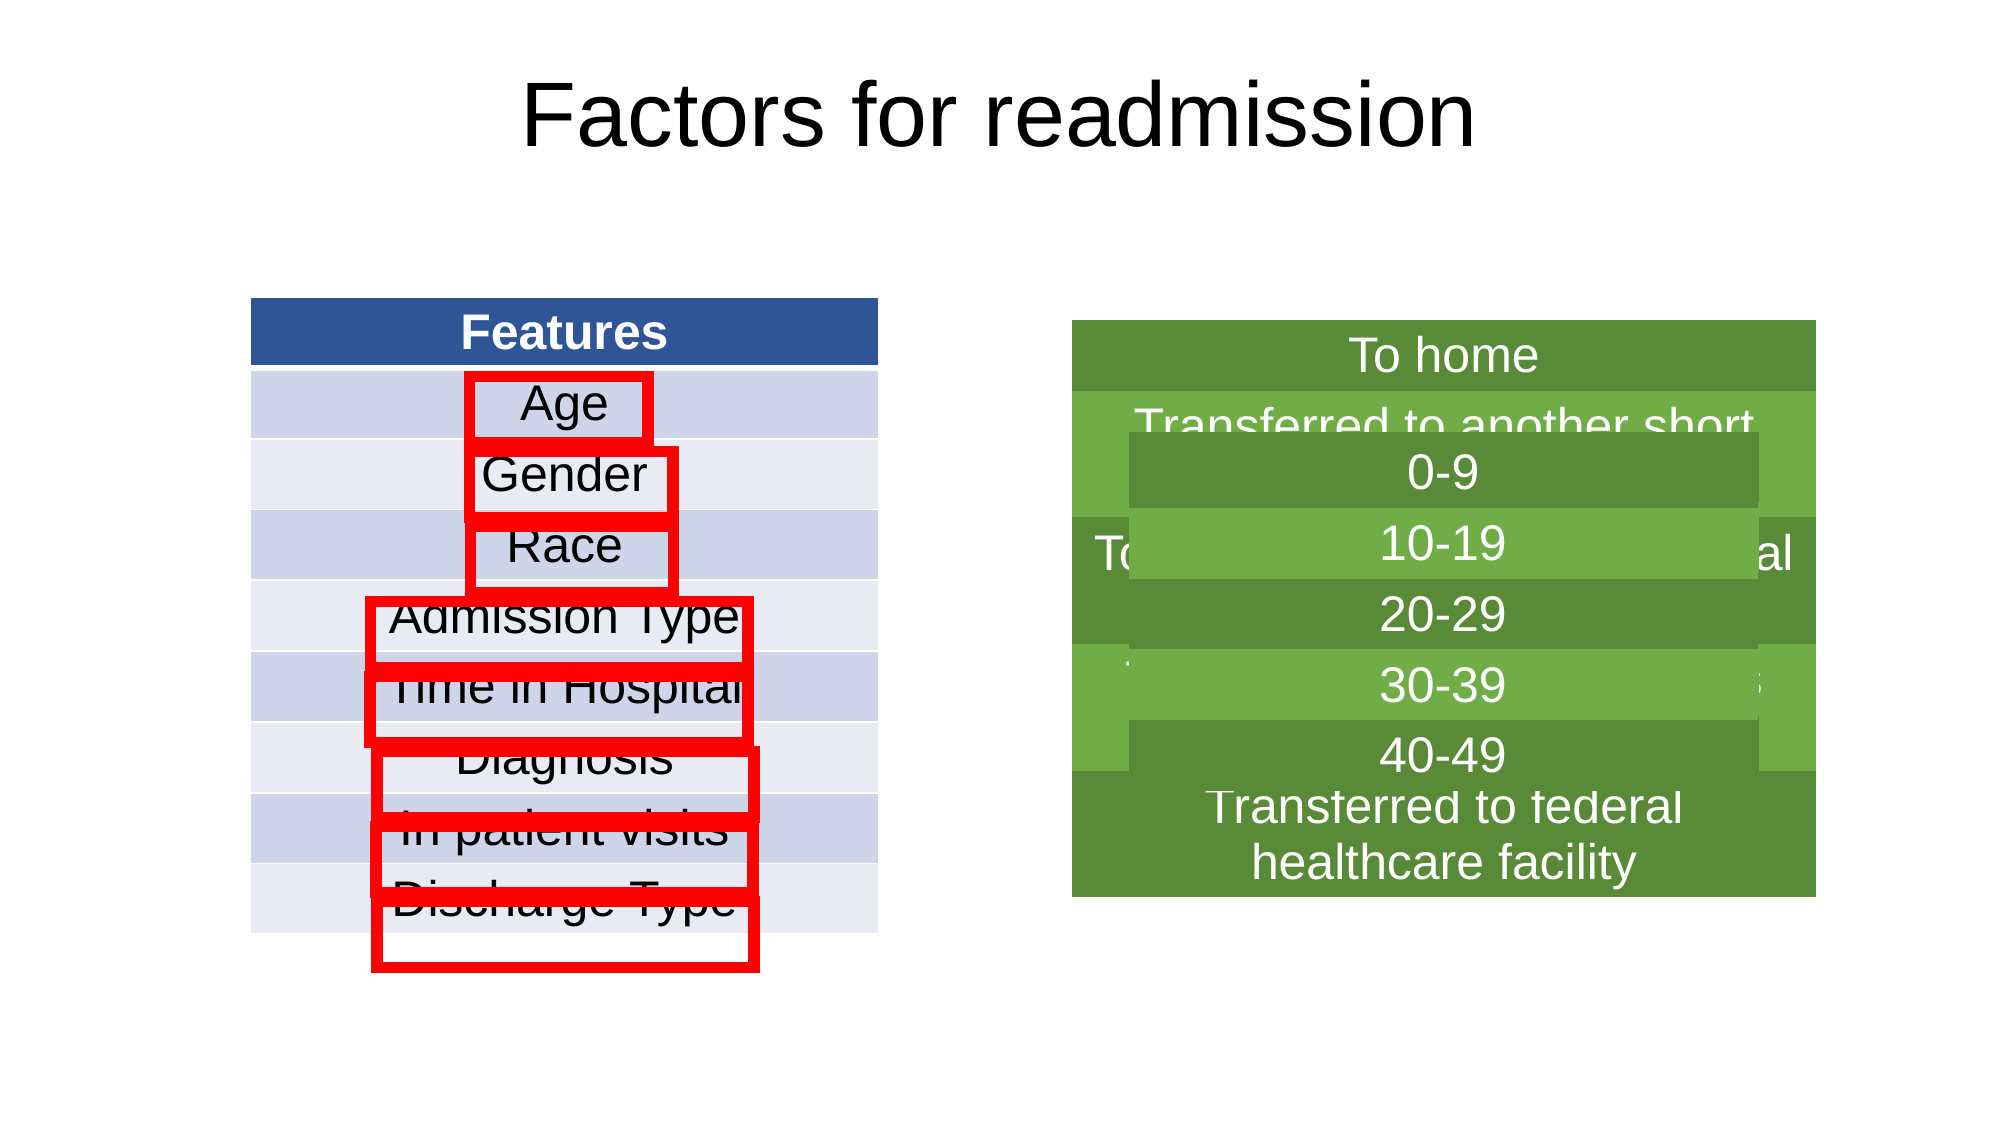

Factors for readmission
| Features |
| --- |
| Age |
| Gender |
| Race |
| Admission Type |
| Time in Hospital |
| Diagnosis |
| In patient visits |
| Discharge Type |
| To home |
| --- |
| Transferred to another short term hospital |
| To another hospital for neonatal aftercare |
| Transferred to critical access hospital |
| Transferred to federal healthcare facility |

| Emergency |
| --- |
| Urgent care |
| Elective |
| Newborn |
| Trauma Center |
| Circulatory |
| --- |
| Respiratory |
| Diabetes |
| Neoplasm |
| Other |
| 0-9 |
| --- |
| 10-19 |
| 20-29 |
| 30-39 |
| 40-49 |